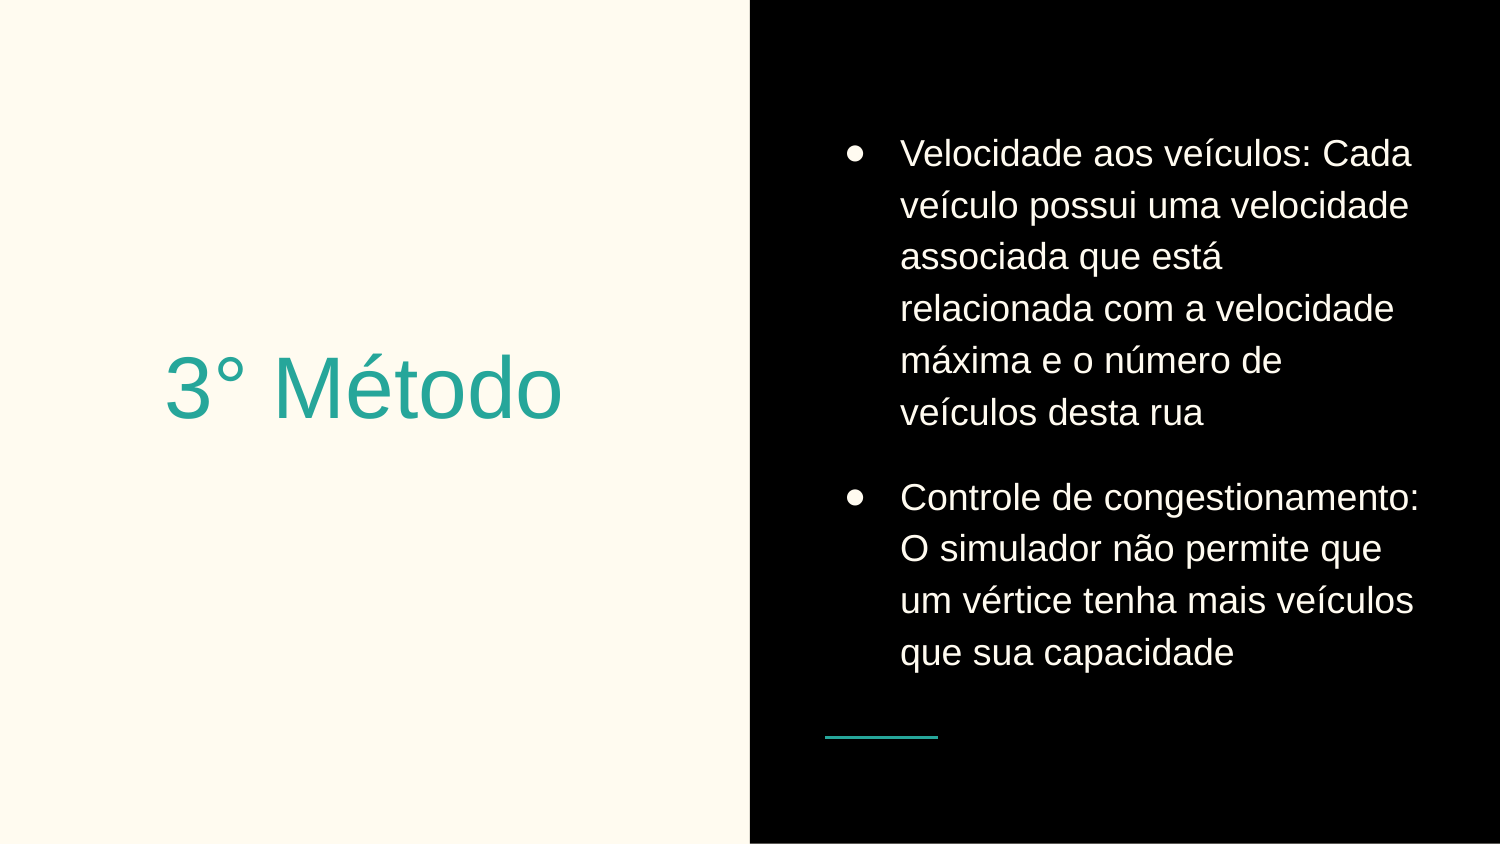

Velocidade aos veículos: Cada veículo possui uma velocidade associada que está relacionada com a velocidade máxima e o número de veículos desta rua
Controle de congestionamento: O simulador não permite que um vértice tenha mais veículos que sua capacidade
# 3° Método